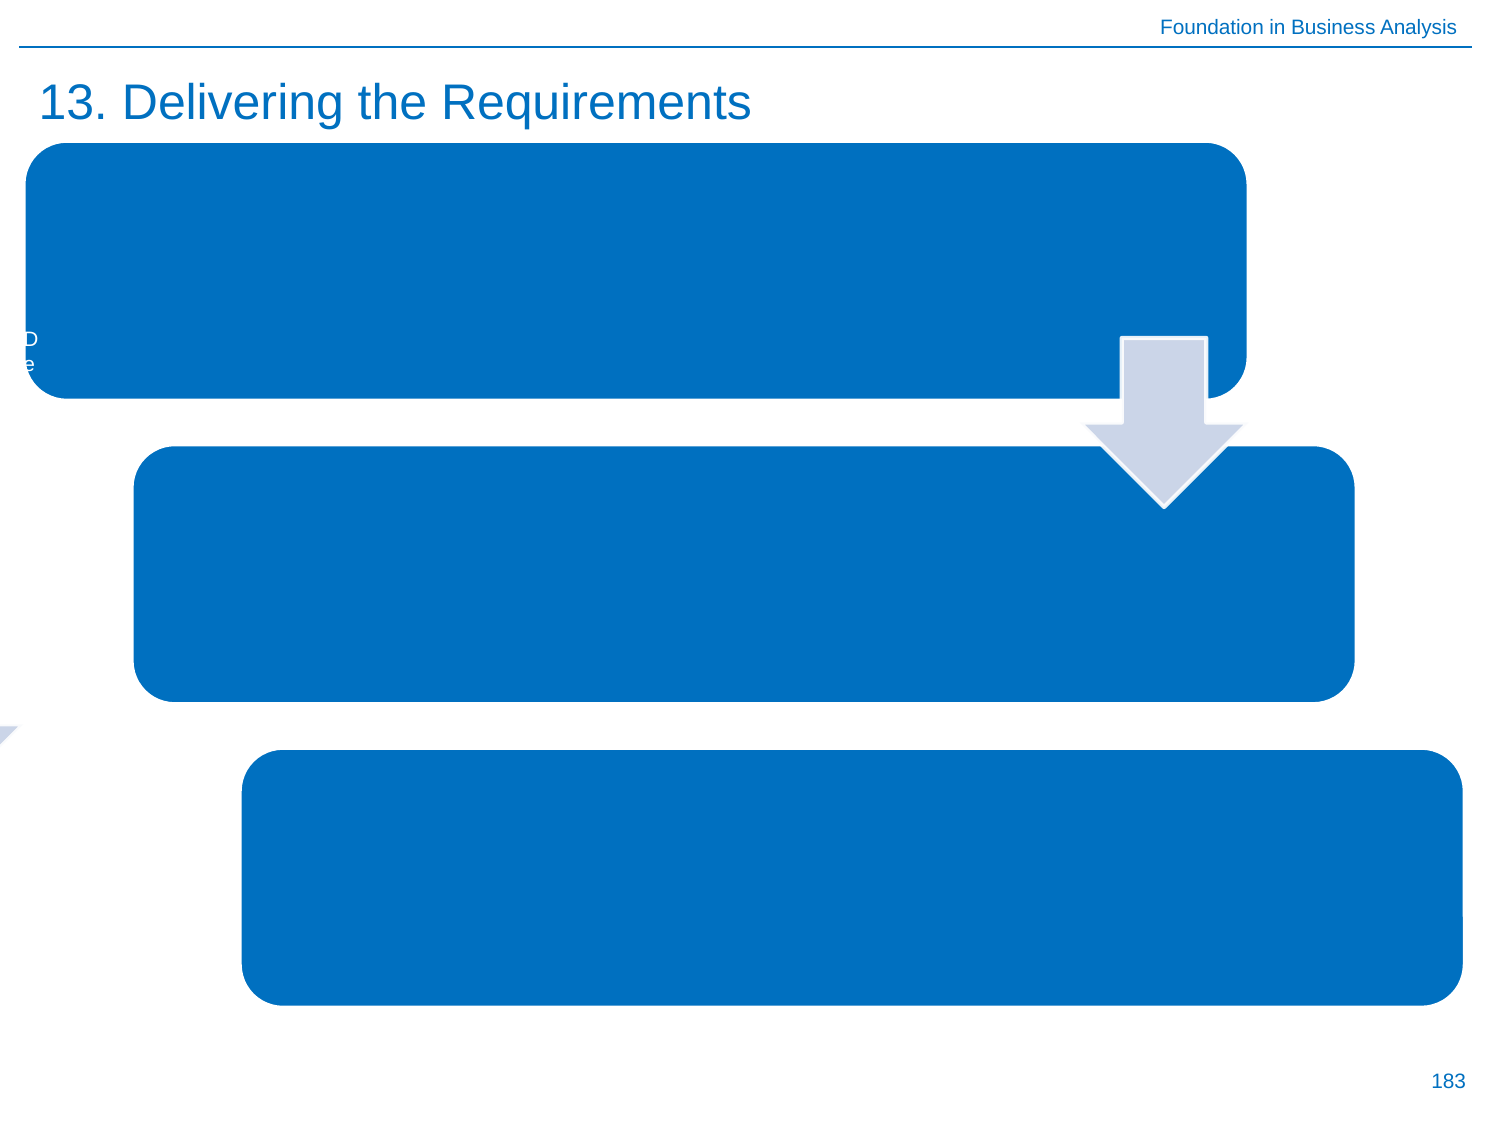

# 13. Delivering the Requirements
Delivery lifecycles